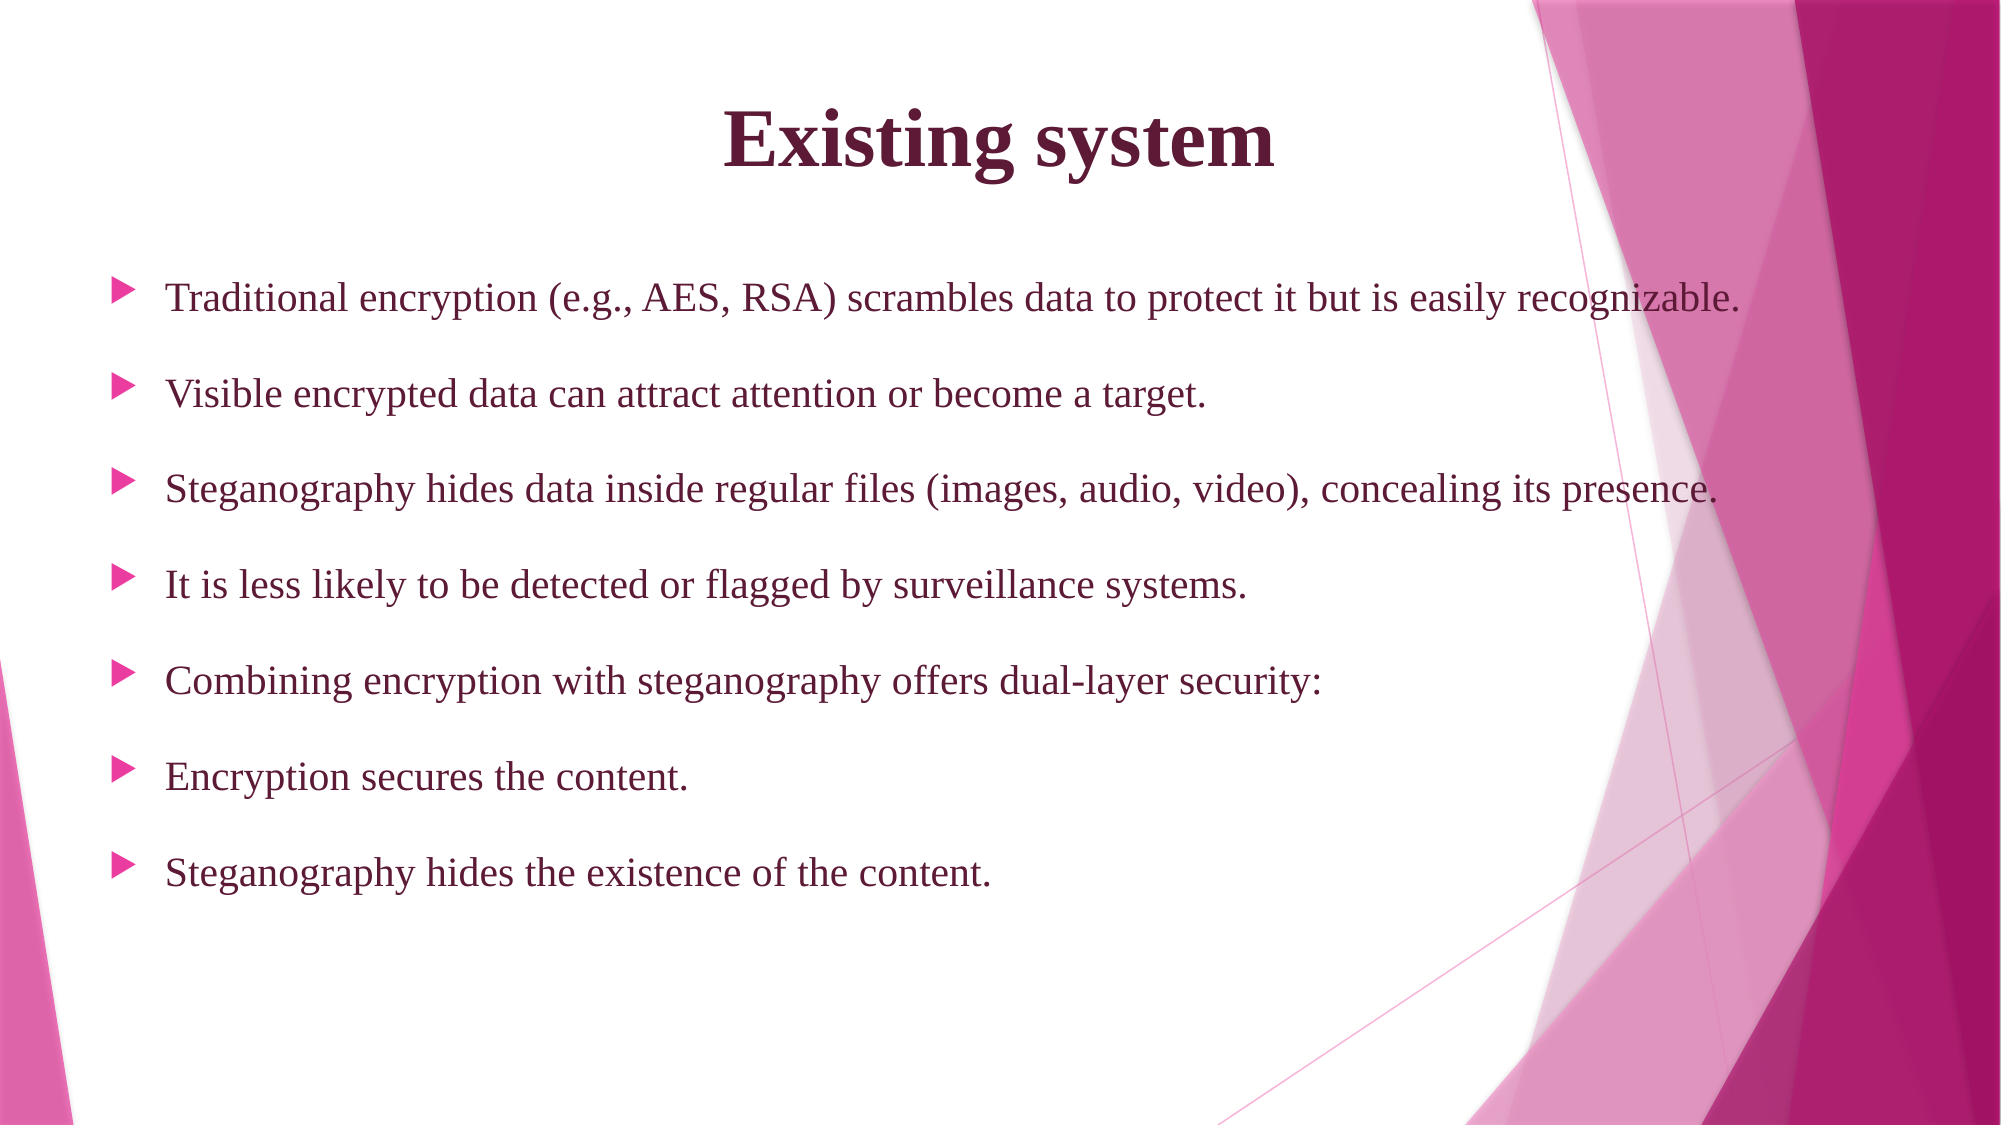

Existing system
Traditional encryption (e.g., AES, RSA) scrambles data to protect it but is easily recognizable.
Visible encrypted data can attract attention or become a target.
Steganography hides data inside regular files (images, audio, video), concealing its presence.
It is less likely to be detected or flagged by surveillance systems.
Combining encryption with steganography offers dual-layer security:
Encryption secures the content.
Steganography hides the existence of the content.